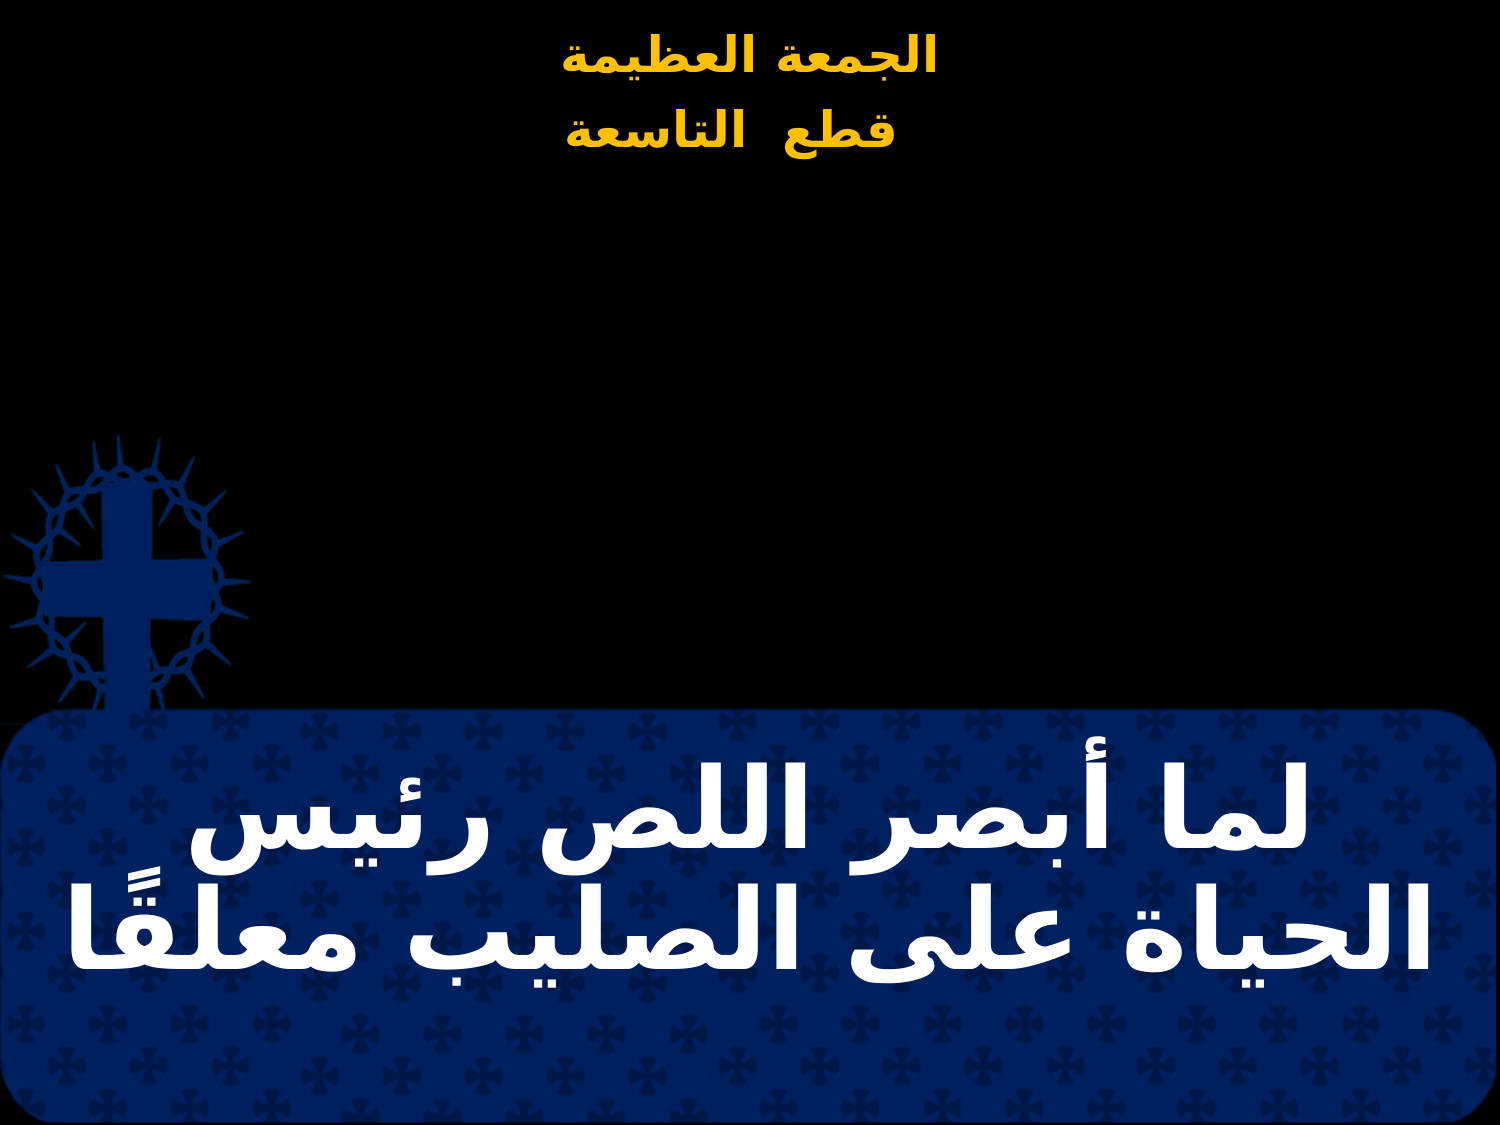

# لما أبصر اللص رئيس الحياة على الصليب معلقًا